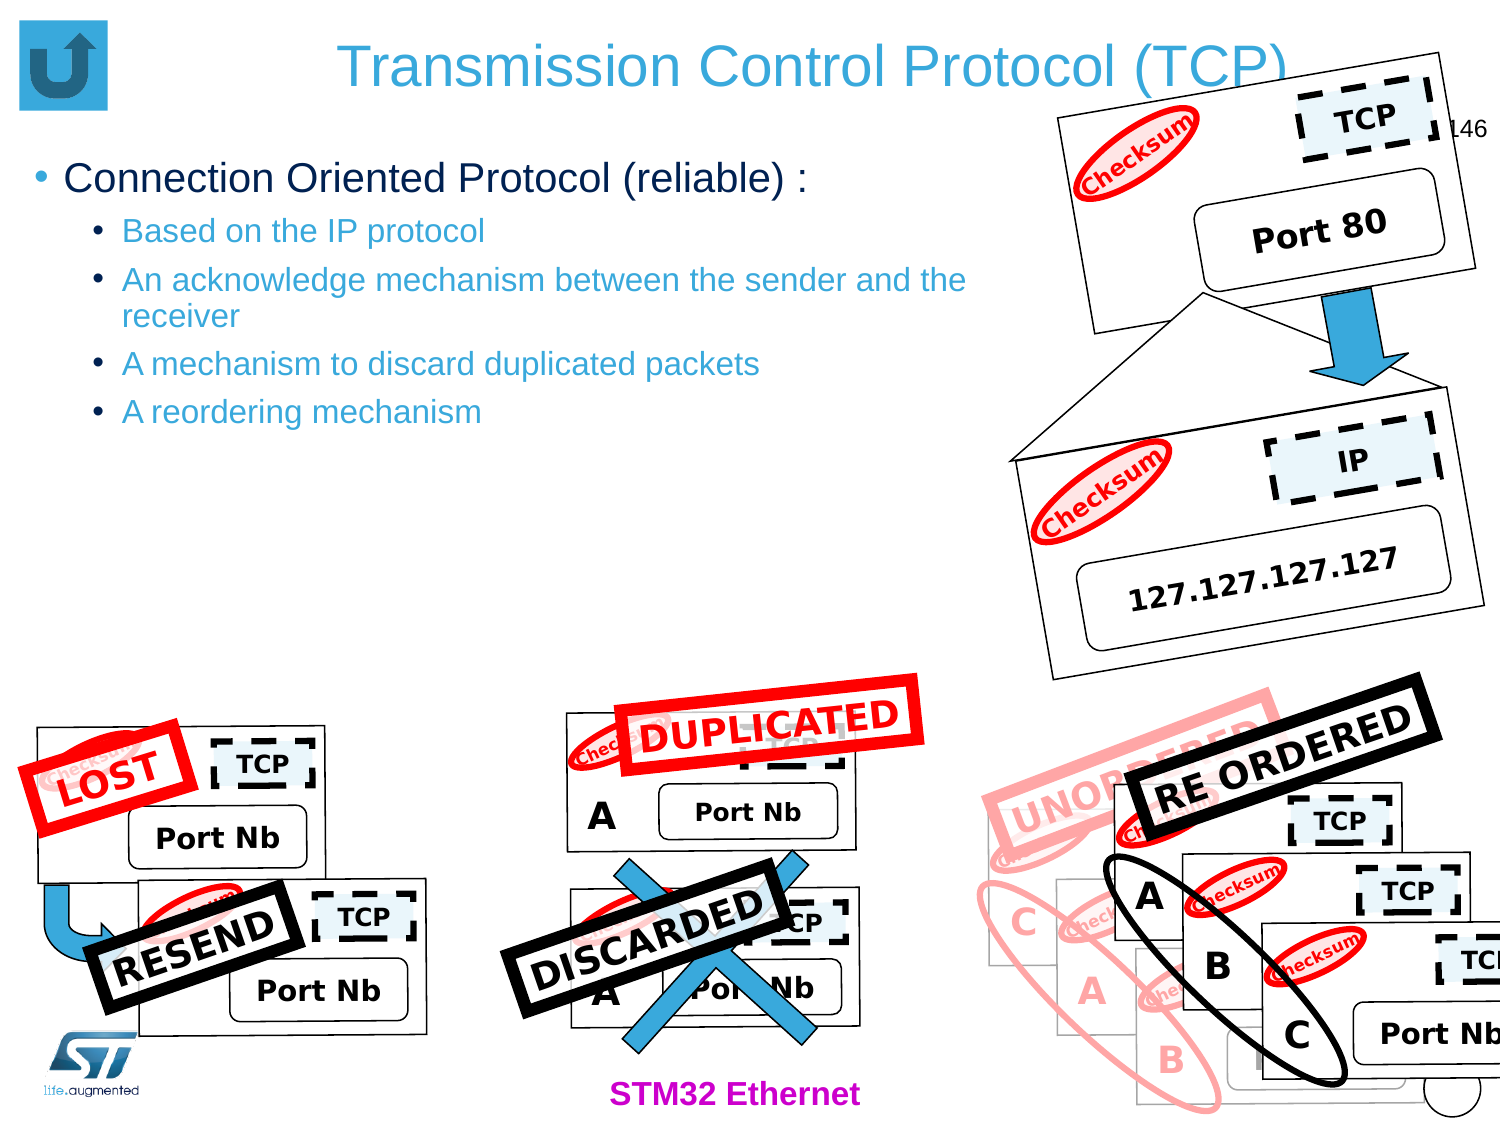

# Transmission Control Protocol (TCP)

TCP
Checksum
Port 80
146
Connection Oriented Protocol (reliable) :
Based on the IP protocol
An acknowledge mechanism between the sender and the receiver
A mechanism to discard duplicated packets
A reordering mechanism

IP
Checksum
127.127.127.127

DUPLICATED

TCP
Checksum
Port Nb
A

TCP
Checksum
Port Nb
RE ORDERED
UNORDERED
LOST

TCP
Checksum
127.127.127.127
A

TCP
Checksum
127.127.127.127
C

TCP
Checksum
127.127.127.127
B

TCP
Checksum
127.127.127.127
A

TCP
Checksum
Port Nb

TCP
Checksum
Port Nb
A
DISCARDED
RESEND

TCP
Checksum
Port Nb
C

TCP
Checksum
Port Nb
B